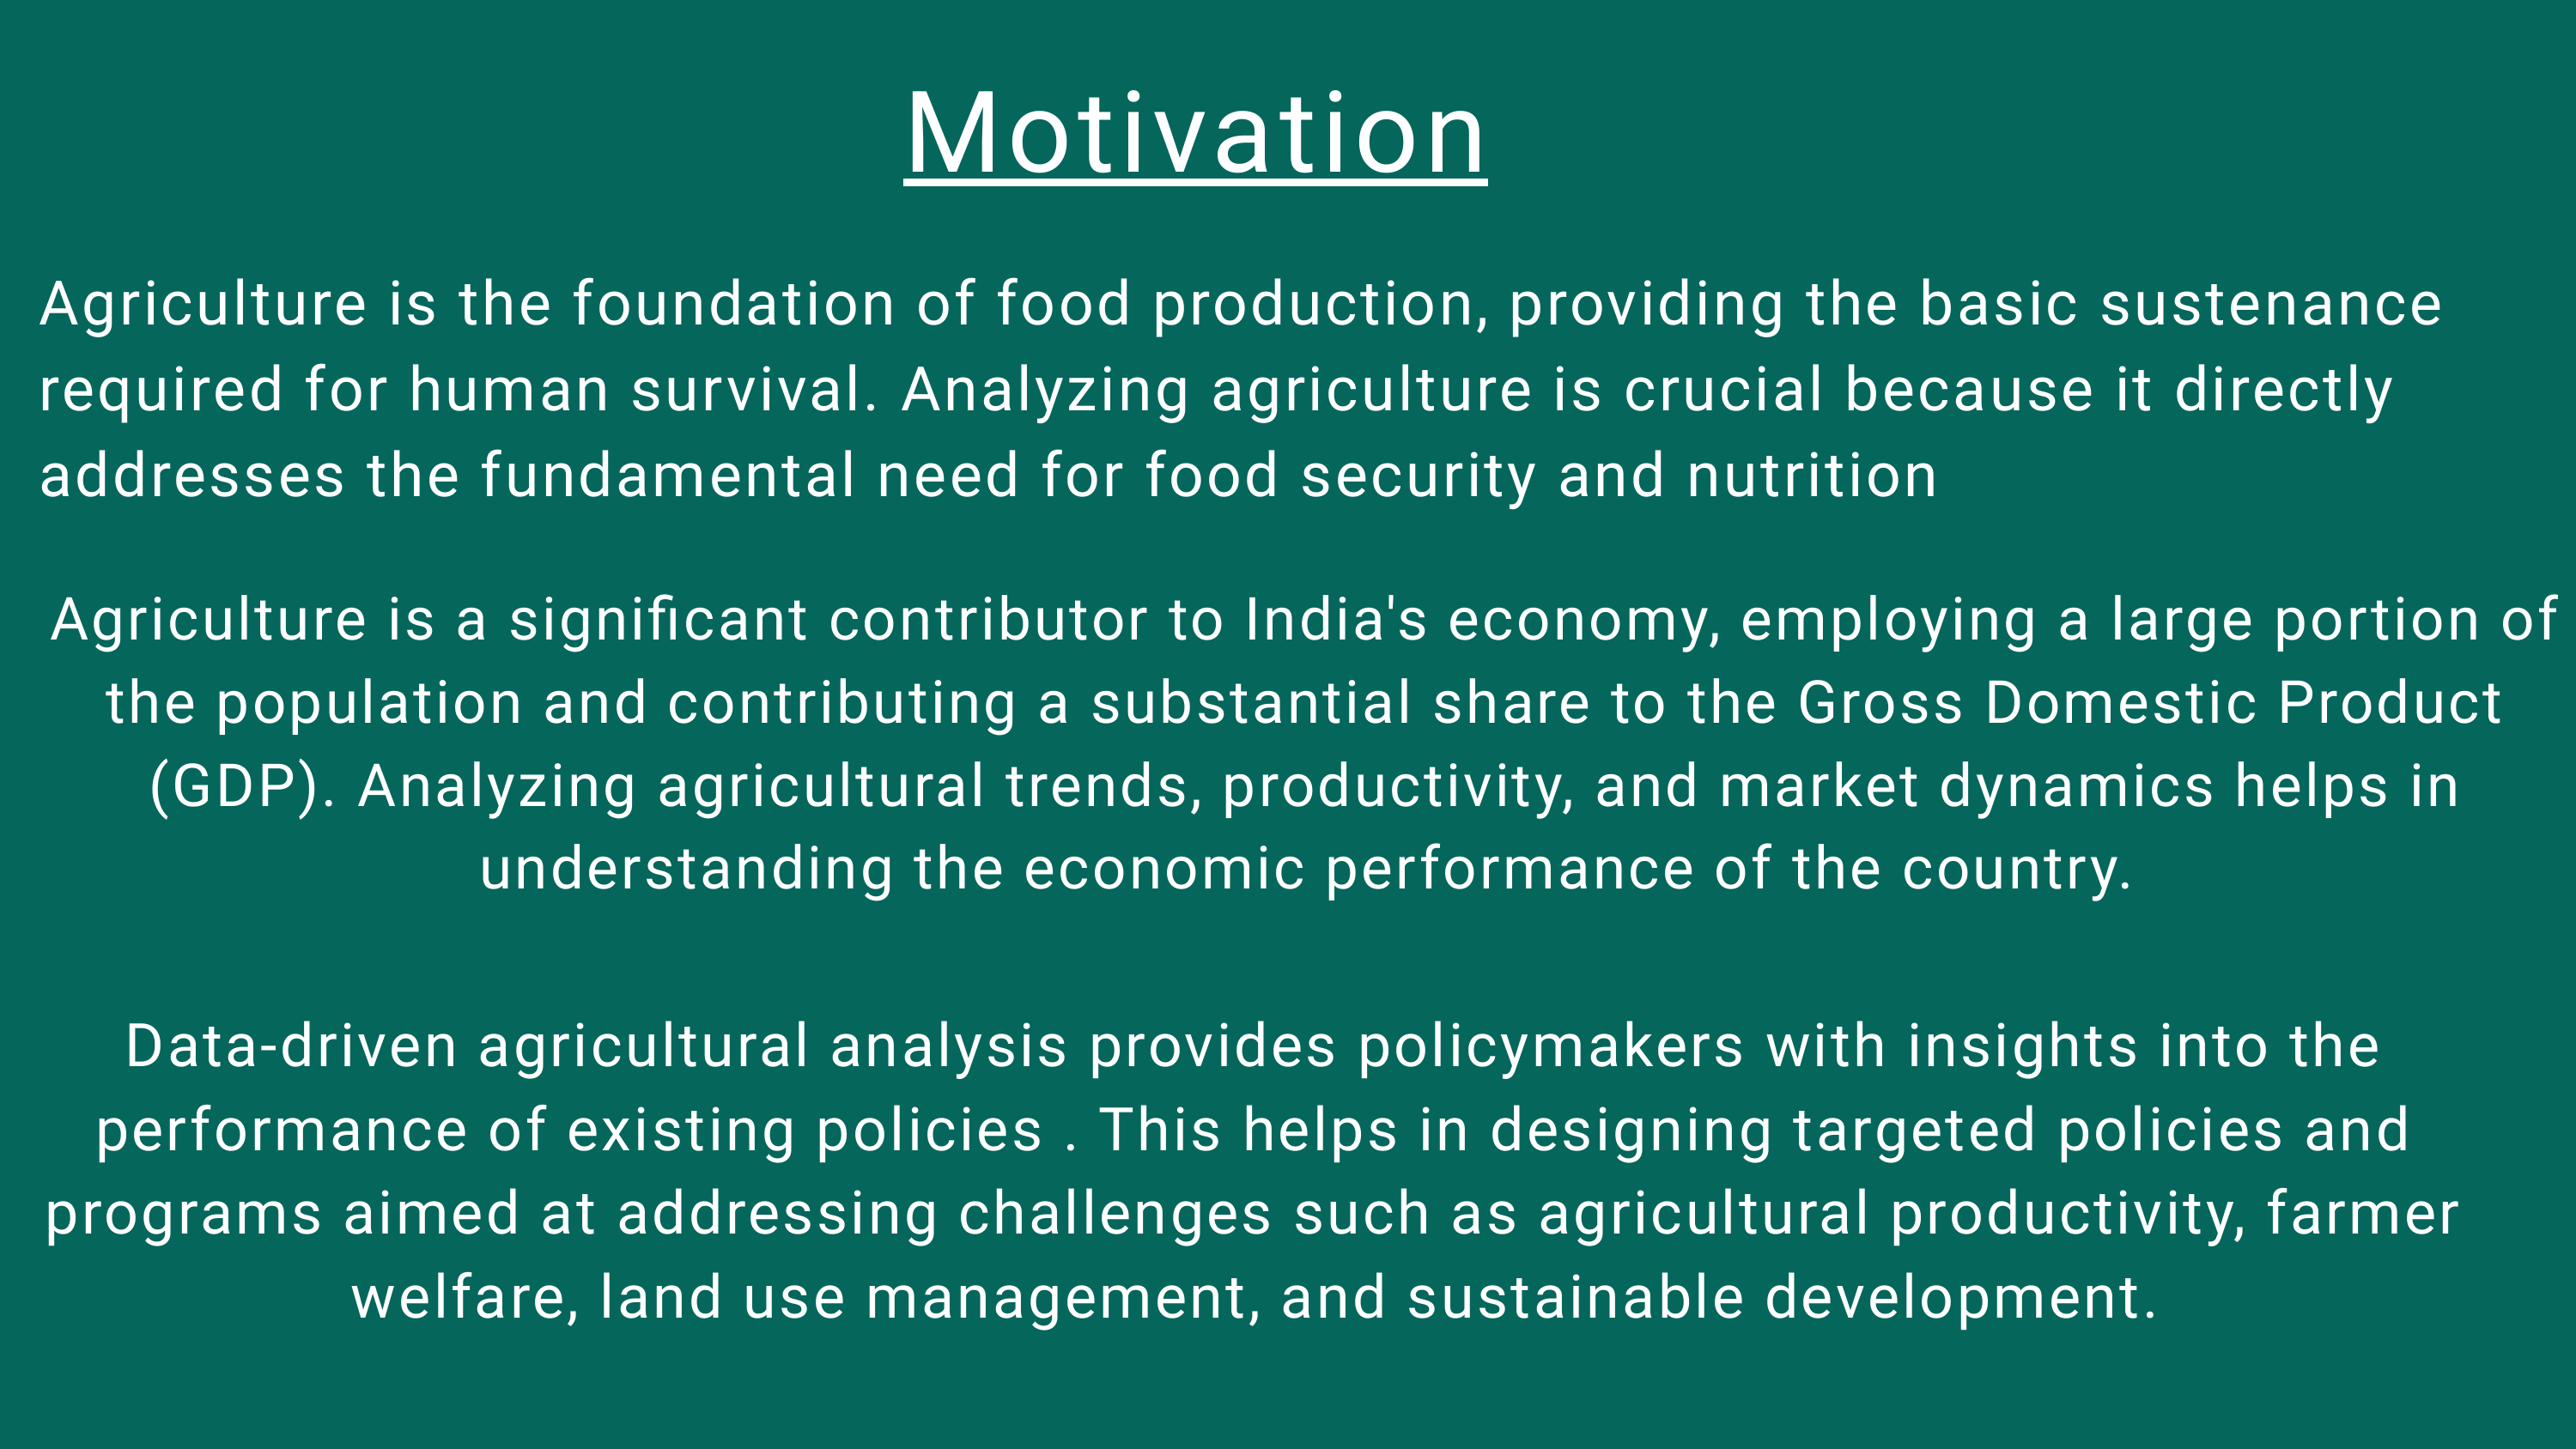

Motivation
Agriculture is the foundation of food production, providing the basic sustenance required for human survival. Analyzing agriculture is crucial because it directly addresses the fundamental need for food security and nutrition
Agriculture is a significant contributor to India's economy, employing a large portion of the population and contributing a substantial share to the Gross Domestic Product (GDP). Analyzing agricultural trends, productivity, and market dynamics helps in understanding the economic performance of the country.
Data-driven agricultural analysis provides policymakers with insights into the performance of existing policies . This helps in designing targeted policies and programs aimed at addressing challenges such as agricultural productivity, farmer welfare, land use management, and sustainable development.